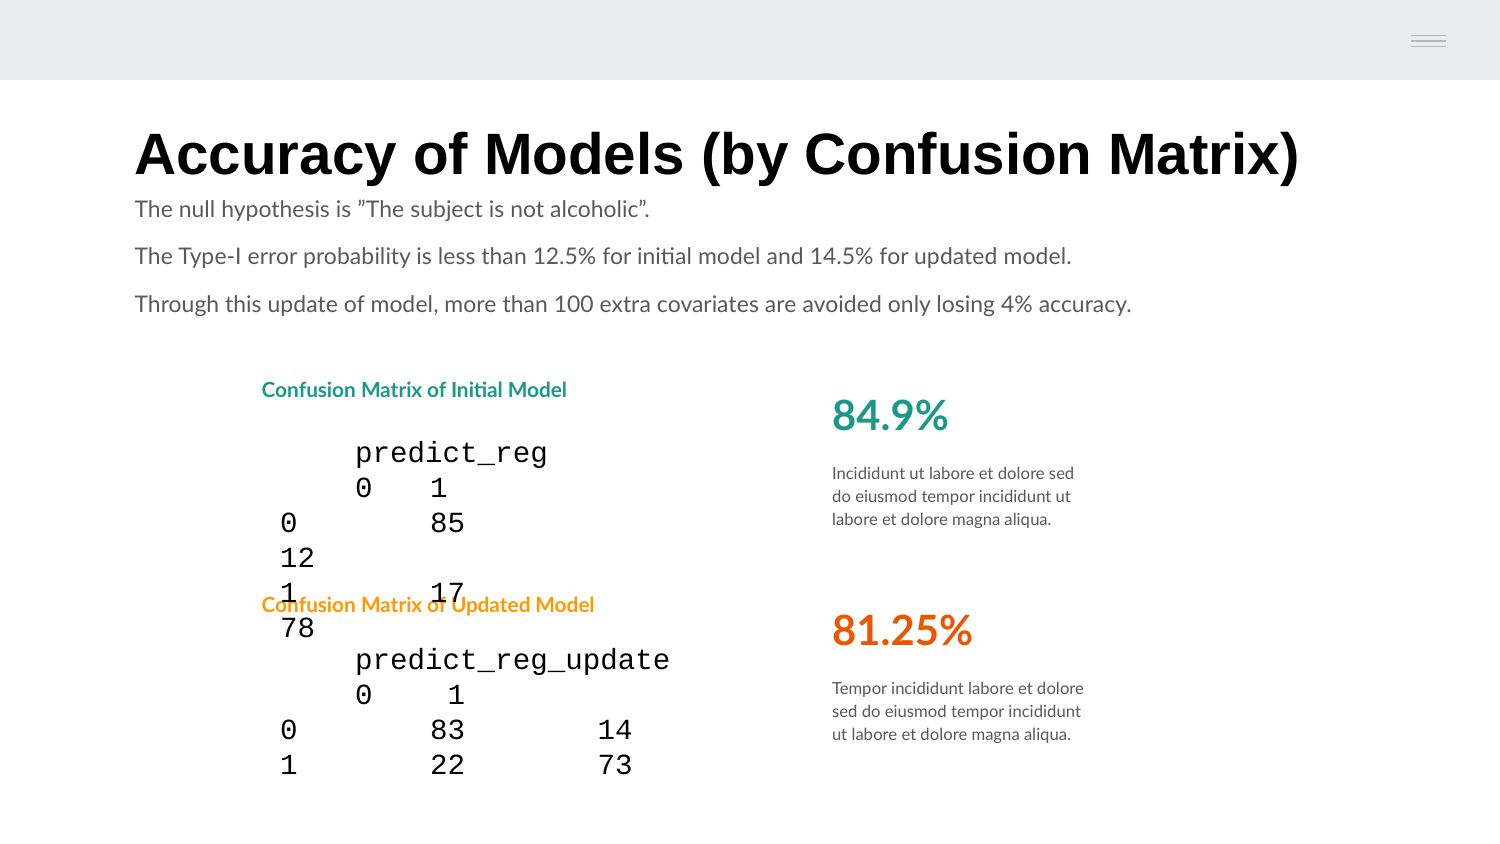

Accuracy of Models (by Confusion Matrix)
The null hypothesis is ”The subject is not alcoholic”.
The Type-I error probability is less than 12.5% for initial model and 14.5% for updated model.
Through this update of model, more than 100 extra covariates are avoided only losing 4% accuracy.
Confusion Matrix of Initial Model
84.9%
predict_reg
0 	1
0 	85 	12
1	17	78
Incididunt ut labore et dolore sed do eiusmod tempor incididunt ut labore et dolore magna aliqua.
Confusion Matrix of Updated Model

81.25%
predict_reg_update
0	 1
0	83	 14
1	22	 73
Tempor incididunt labore et dolore sed do eiusmod tempor incididunt ut labore et dolore magna aliqua.